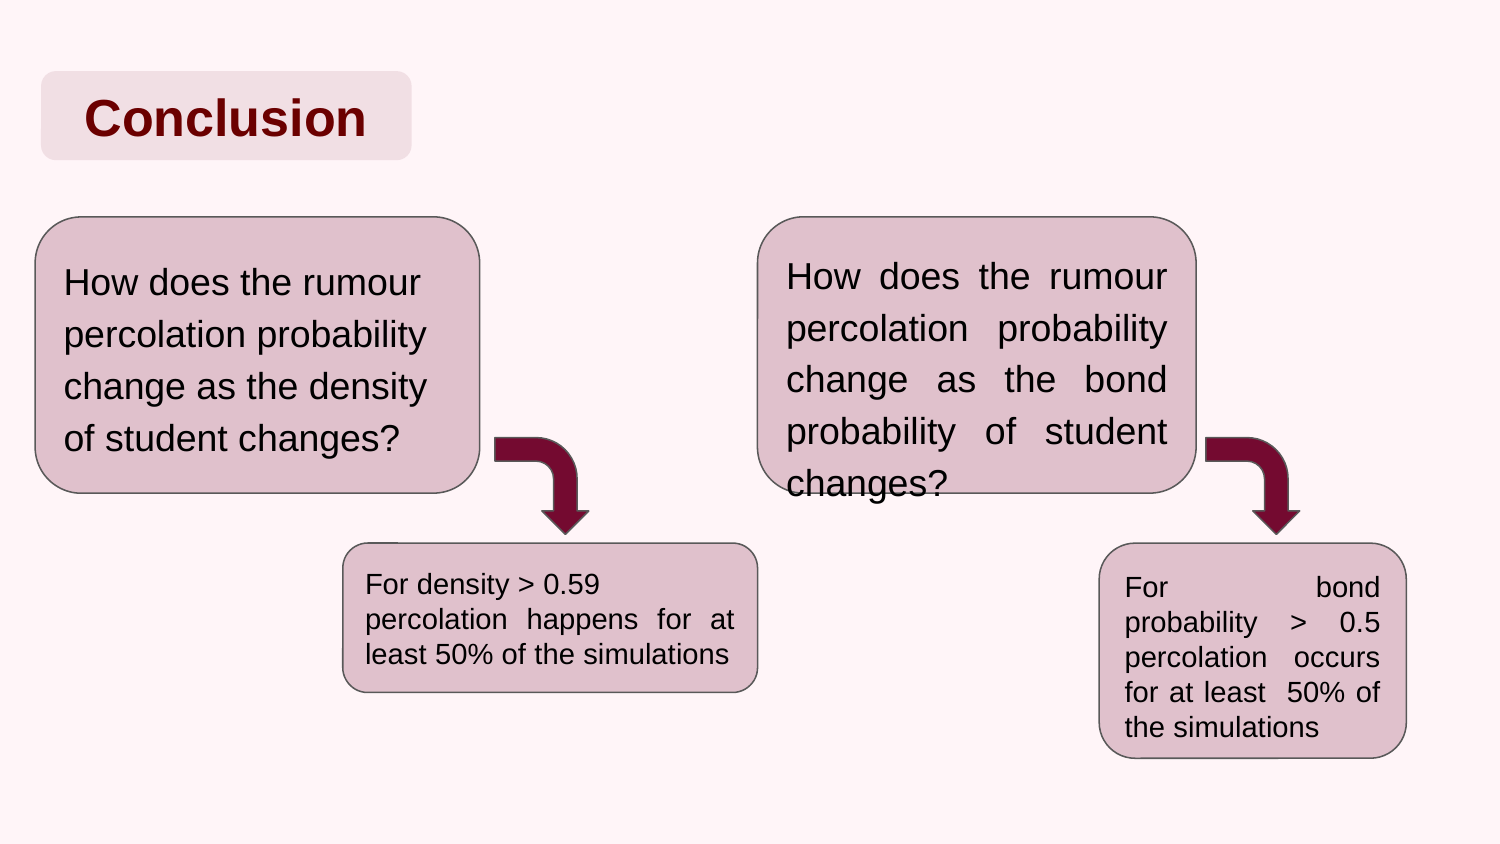

Conclusion
How does the rumour percolation probability change as the bond probability of student changes?

How does the rumour percolation probability change as the density of student changes?

For density > 0.59
percolation happens for at least 50% of the simulations
For bond probability > 0.5 percolation occurs for at least  50% of the simulations